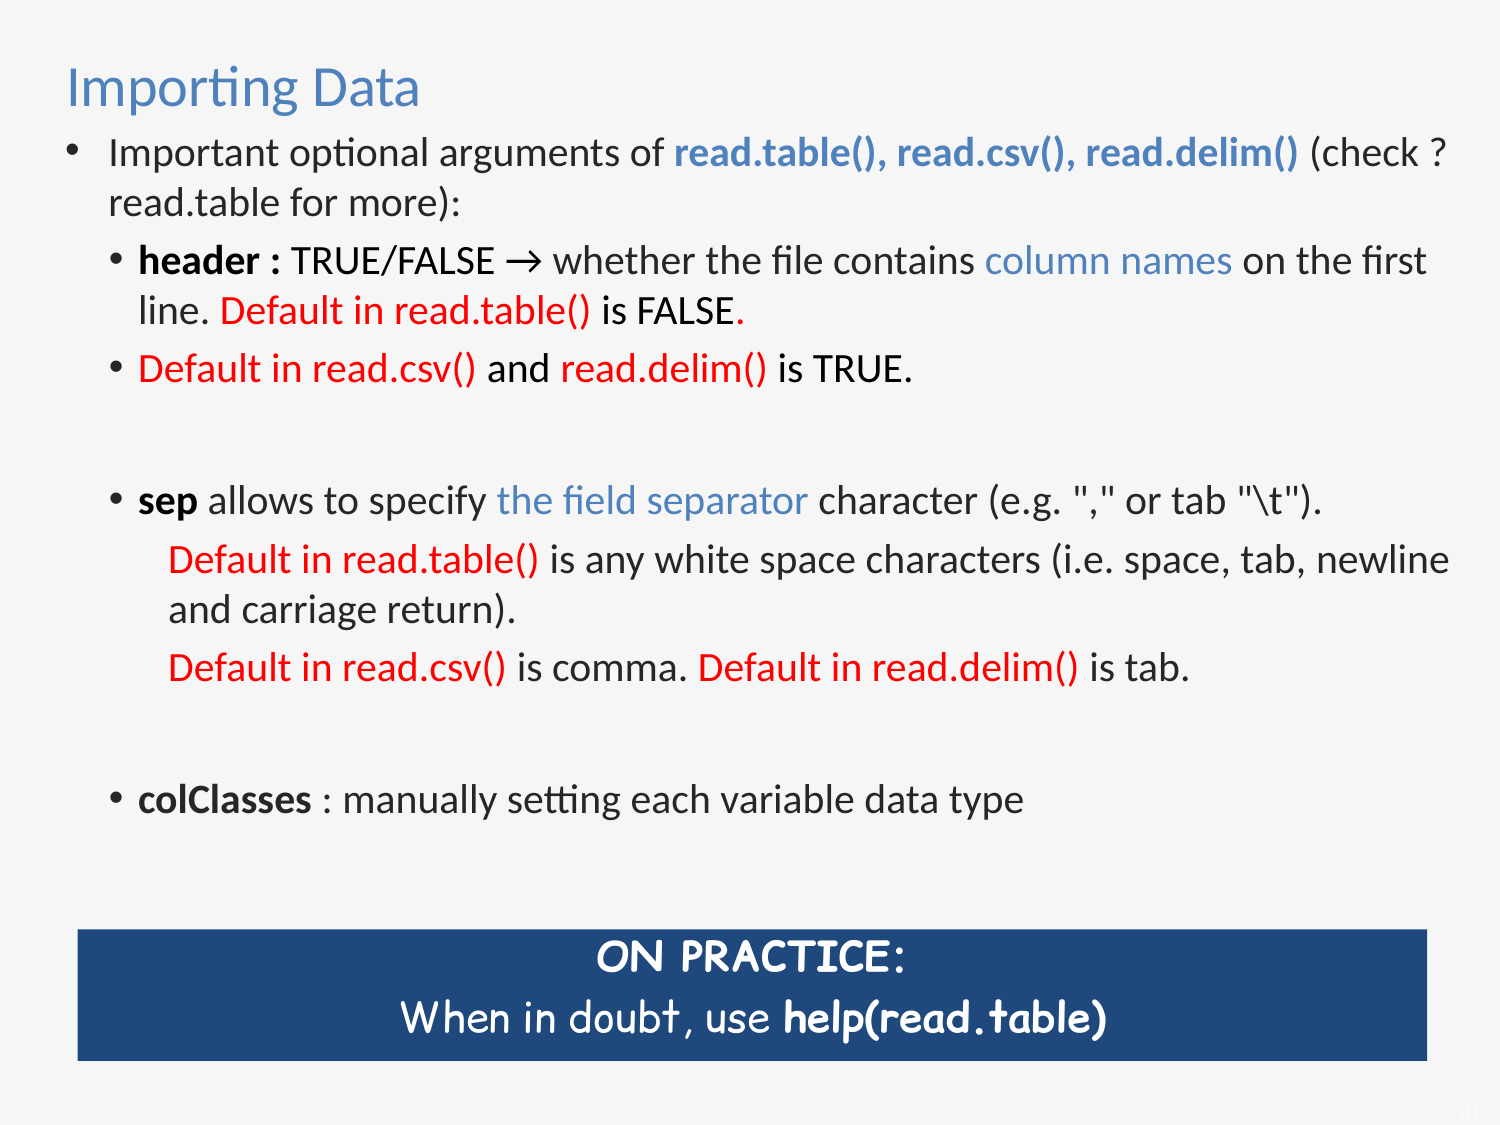

Importing Data
Important optional arguments of read.table(), read.csv(), read.delim() (check ?read.table for more):
header : TRUE/FALSE → whether the file contains column names on the first line. Default in read.table() is FALSE.
Default in read.csv() and read.delim() is TRUE.

sep allows to specify the field separator character (e.g. "," or tab "\t").
Default in read.table() is any white space characters (i.e. space, tab, newline and carriage return).
Default in read.csv() is comma. Default in read.delim() is tab.

colClasses : manually setting each variable data type

ON PRACTICE:
When in doubt, use help(read.table)